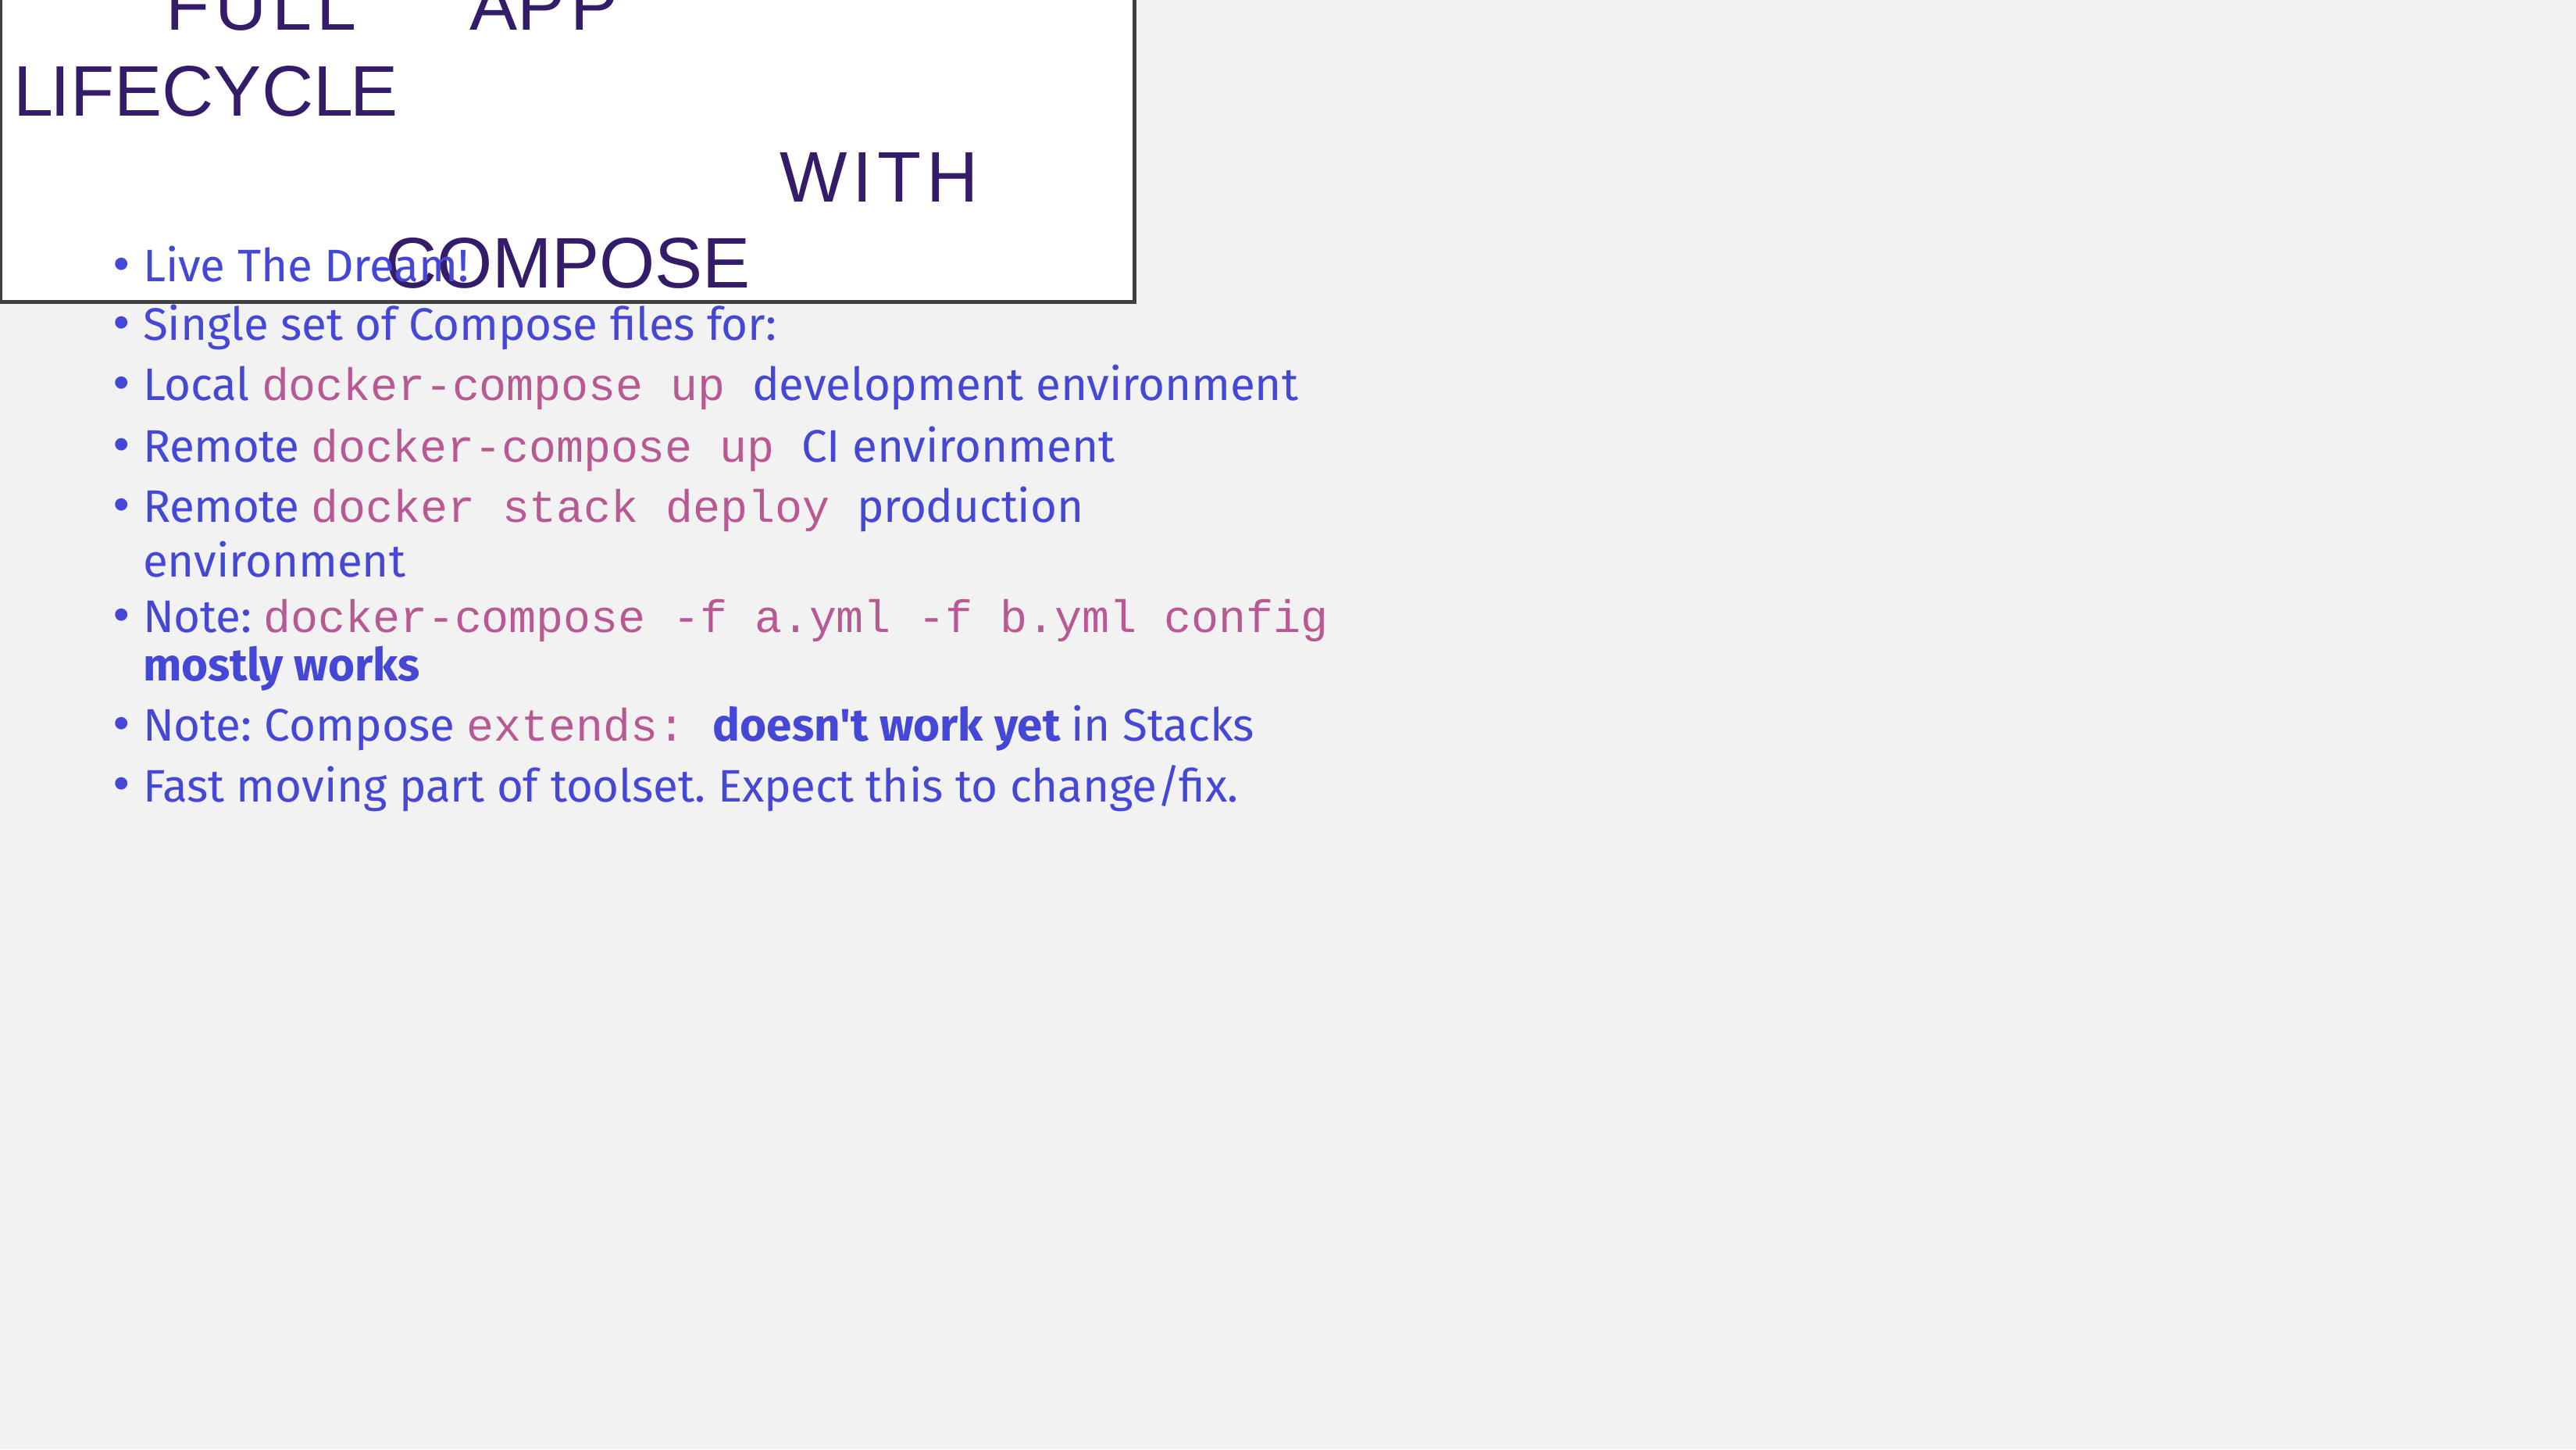

Full	App	Lifecycle                                                         With	Compose
Live The Dream!
Single set of Compose files for:
Local docker-compose up development environment
Remote docker-compose up CI environment
Remote docker stack deploy production environment
Note: docker-compose -f a.yml -f b.yml config
mostly works
Note: Compose extends: doesn't work yet in Stacks
Fast moving part of toolset. Expect this to change/fix.